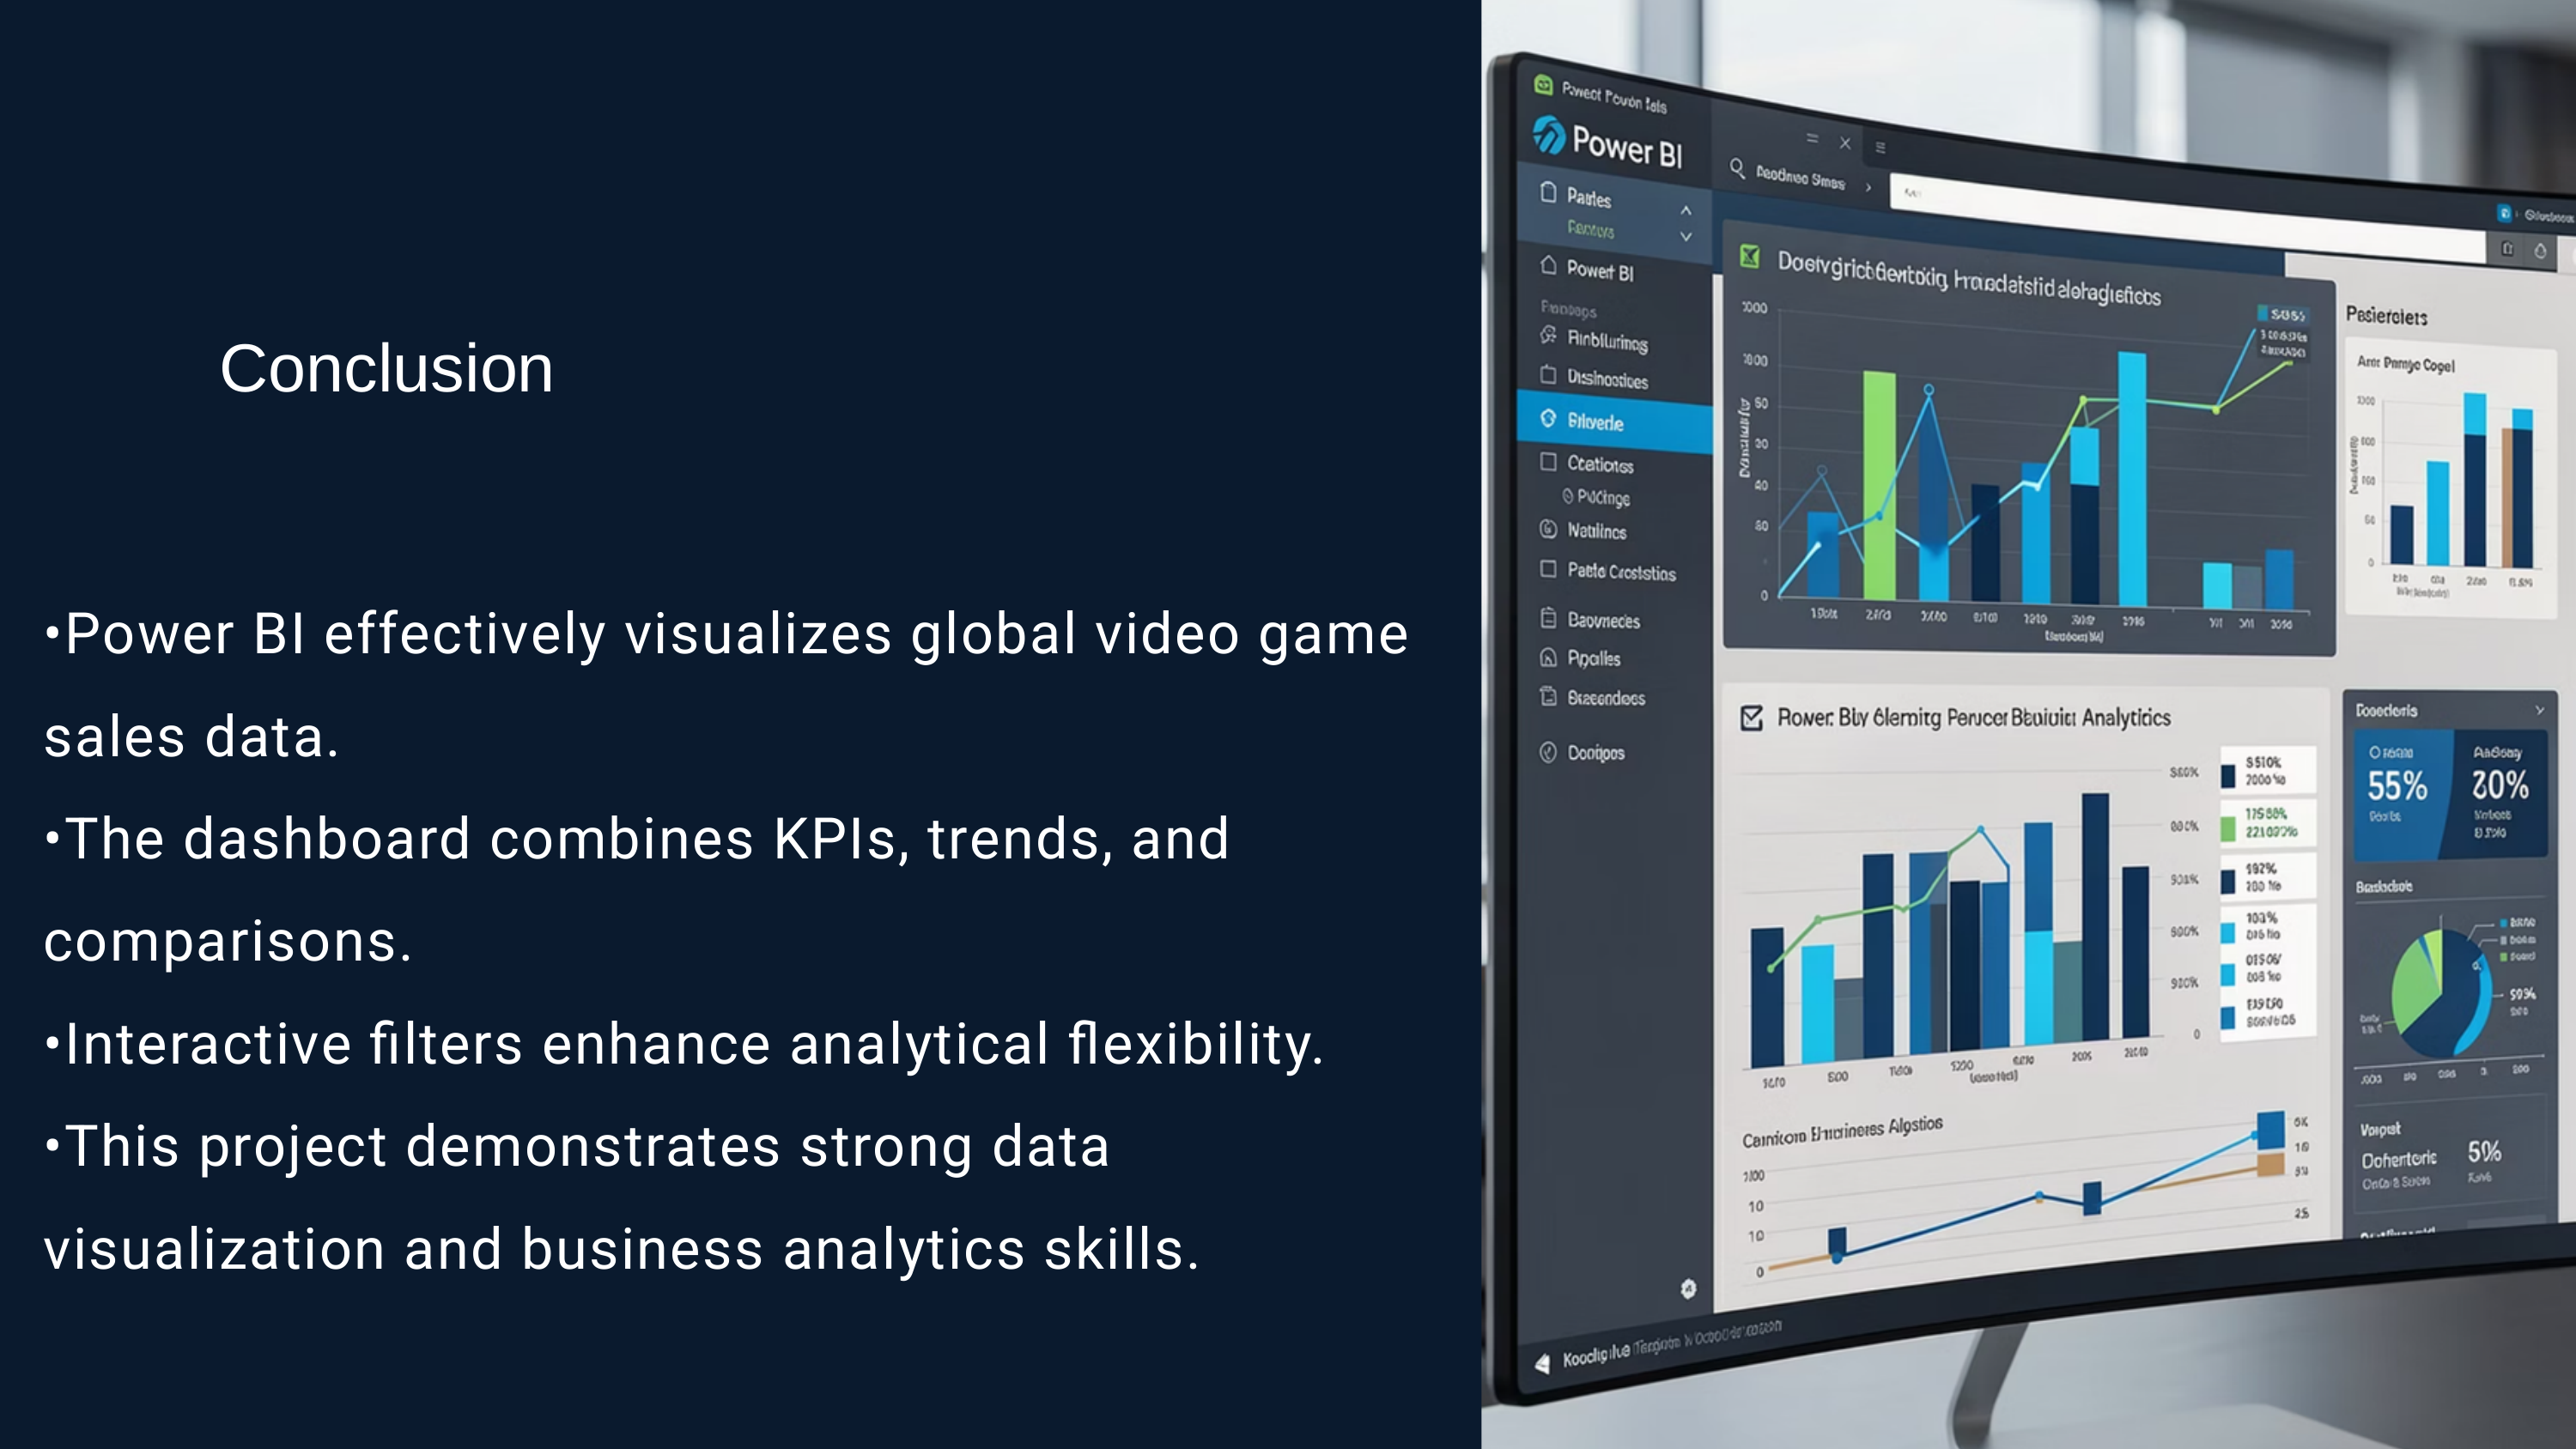

Conclusion
•Power BI effectively visualizes global video game sales data.
•The dashboard combines KPIs, trends, and comparisons.
•Interactive filters enhance analytical flexibility.
•This project demonstrates strong data visualization and business analytics skills.